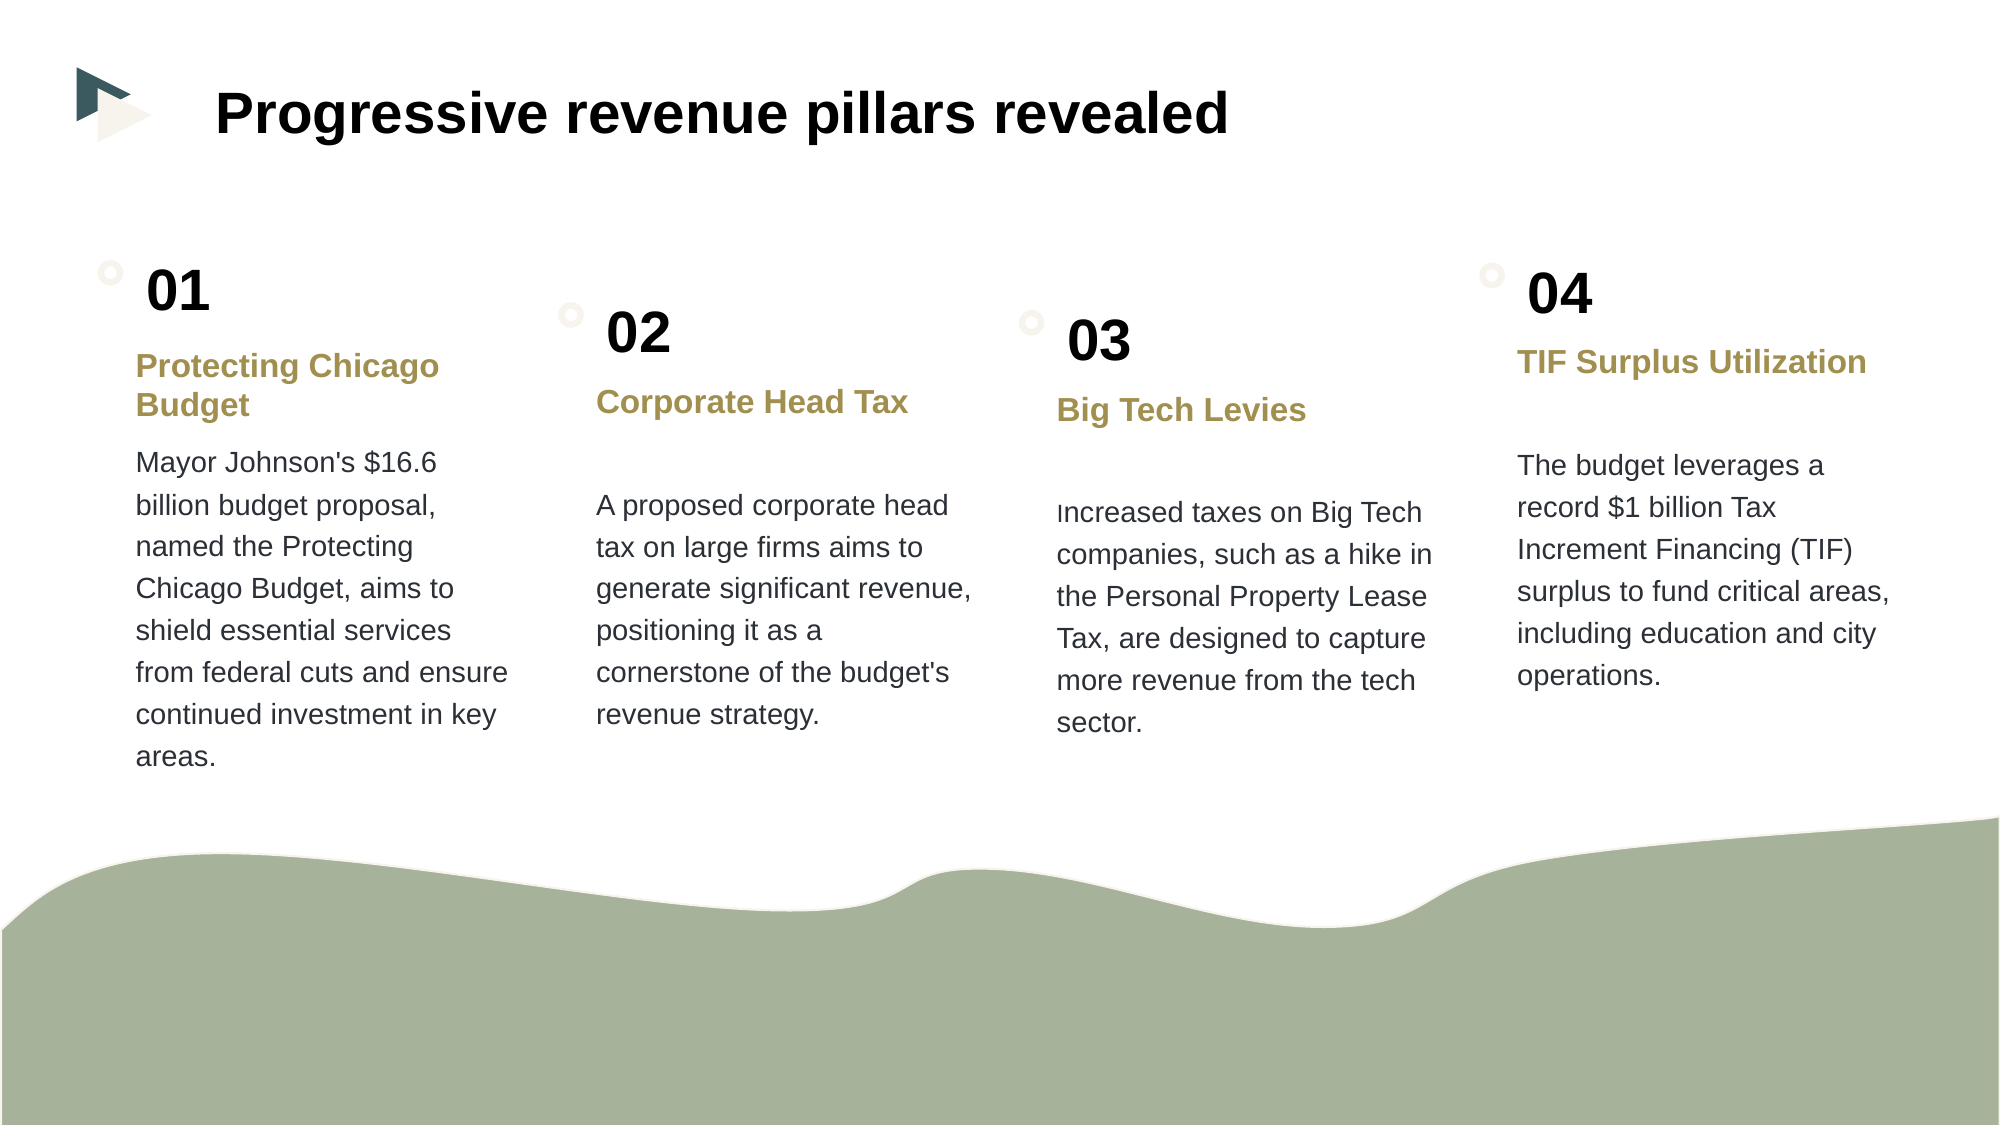

Progressive revenue pillars revealed

01
04

02
03

Protecting Chicago Budget
TIF Surplus Utilization
Corporate Head Tax
Big Tech Levies
Mayor Johnson's $16.6 billion budget proposal, named the Protecting Chicago Budget, aims to shield essential services from federal cuts and ensure continued investment in key areas.
The budget leverages a record $1 billion Tax Increment Financing (TIF) surplus to fund critical areas, including education and city operations.
A proposed corporate head tax on large firms aims to generate significant revenue, positioning it as a cornerstone of the budget's revenue strategy.
Increased taxes on Big Tech companies, such as a hike in the Personal Property Lease Tax, are designed to capture more revenue from the tech sector.